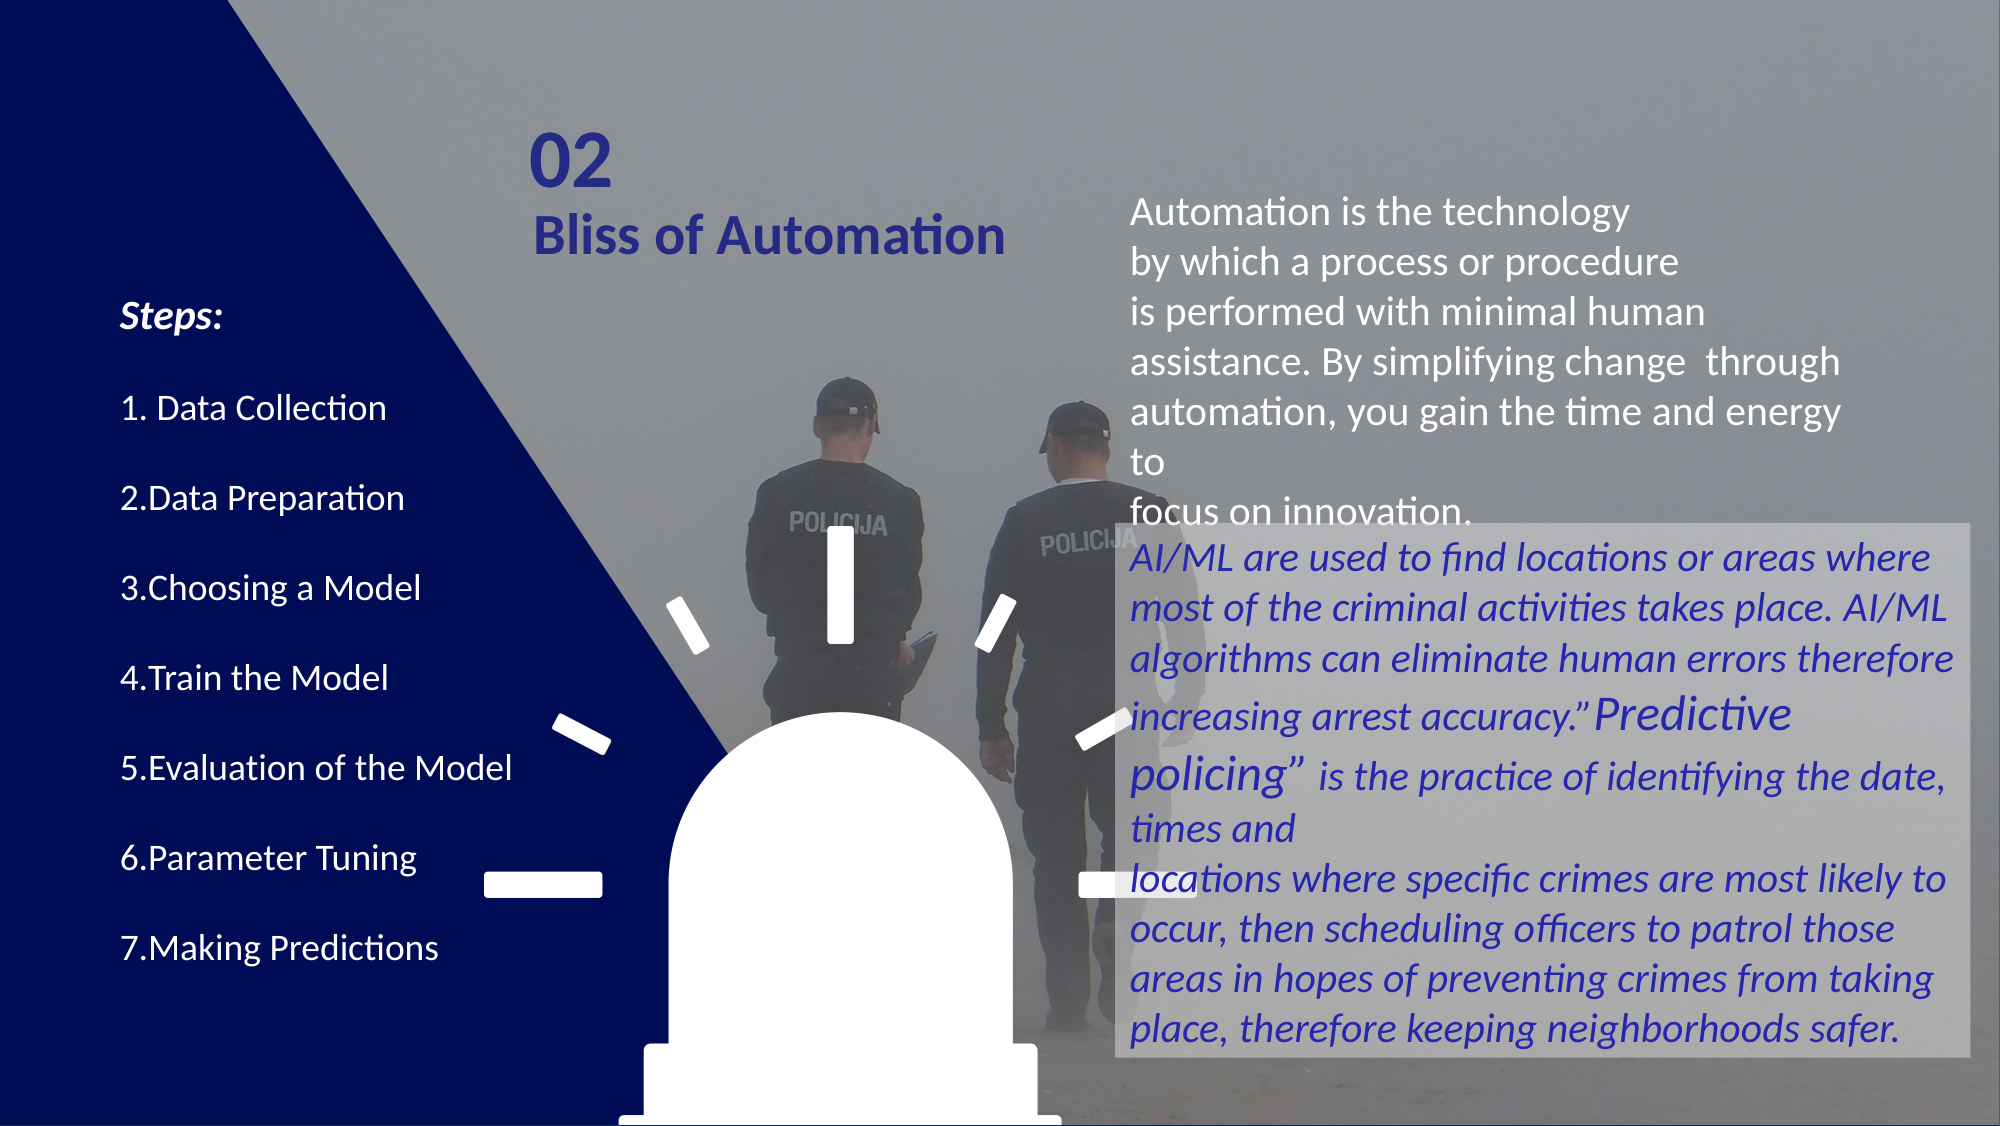

02
Bliss of Automation
Automation is the technology
by which a process or procedure
is performed with minimal human
assistance. By simplifying change  through
automation, you gain the time and energy to
focus on innovation.
Steps:
 Data Collection
Data Preparation
Choosing a Model
Train the Model
Evaluation of the Model
Parameter Tuning
Making Predictions

AI/ML are used to find locations or areas where most of the criminal activities takes place. AI/ML algorithms can eliminate human errors therefore increasing arrest accuracy.”Predictive policing” is the practice of identifying the date, times and
locations where specific crimes are most likely to occur, then scheduling officers to patrol those areas in hopes of preventing crimes from taking
place, therefore keeping neighborhoods safer.